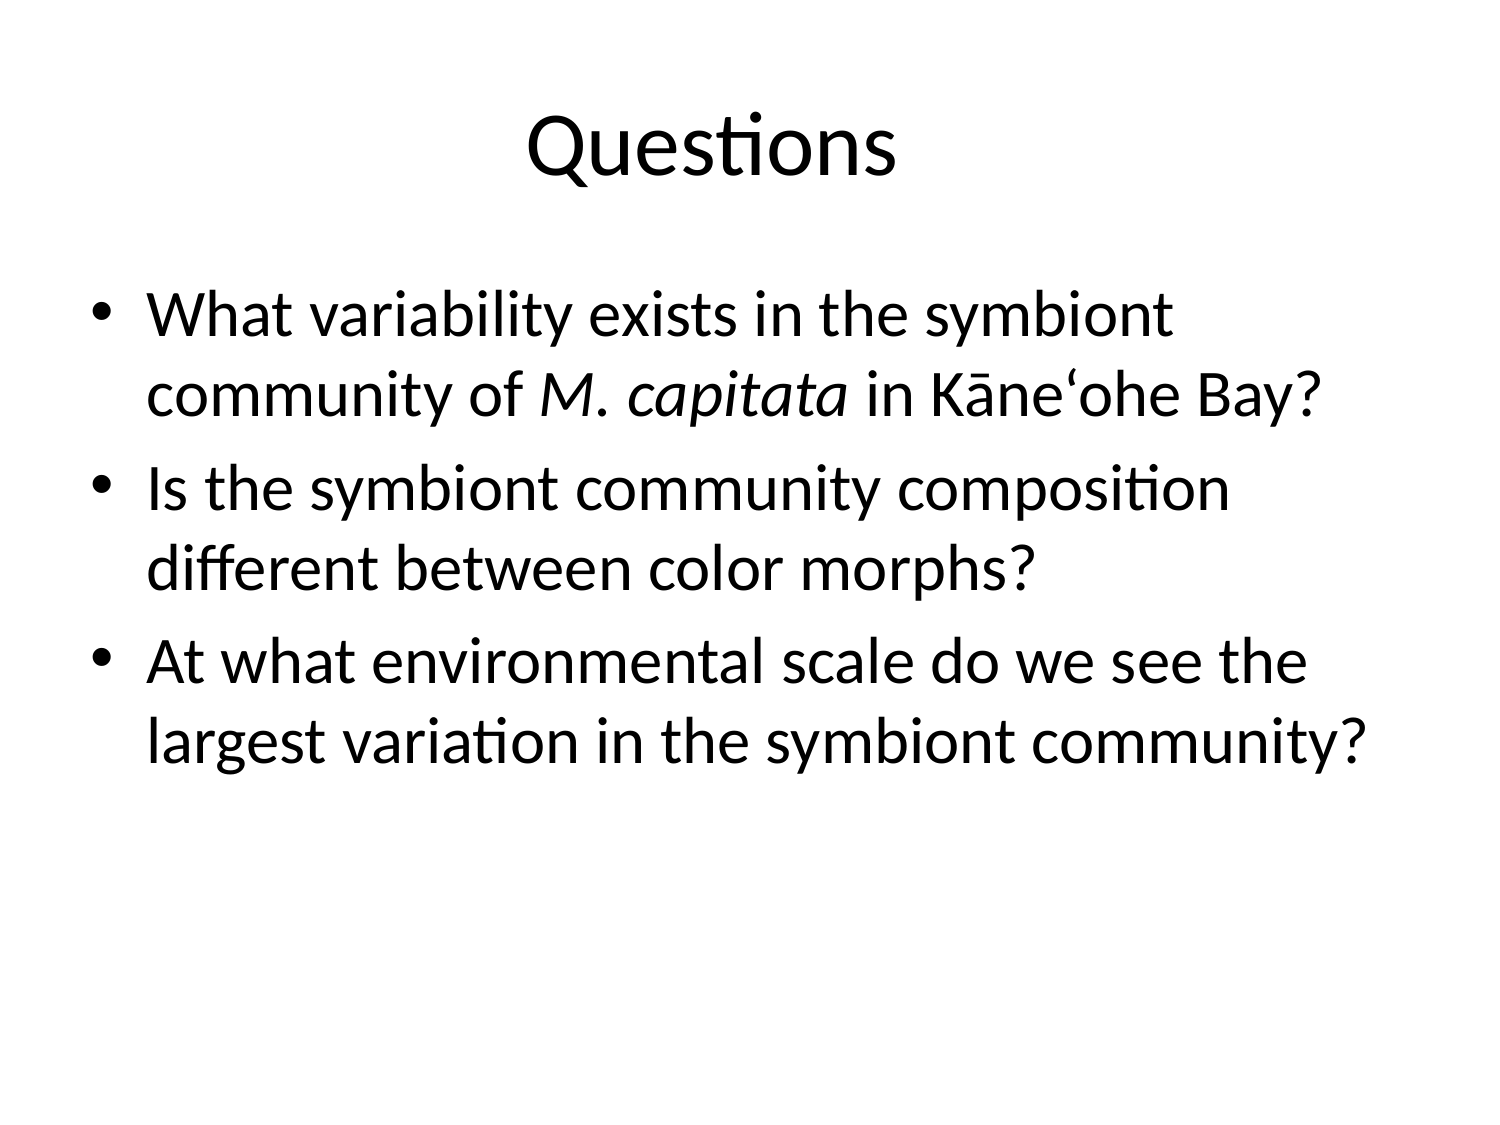

# Questions
What variability exists in the symbiont community of M. capitata in Kāne‘ohe Bay?
Is the symbiont community composition different between color morphs?
At what environmental scale do we see the largest variation in the symbiont community?